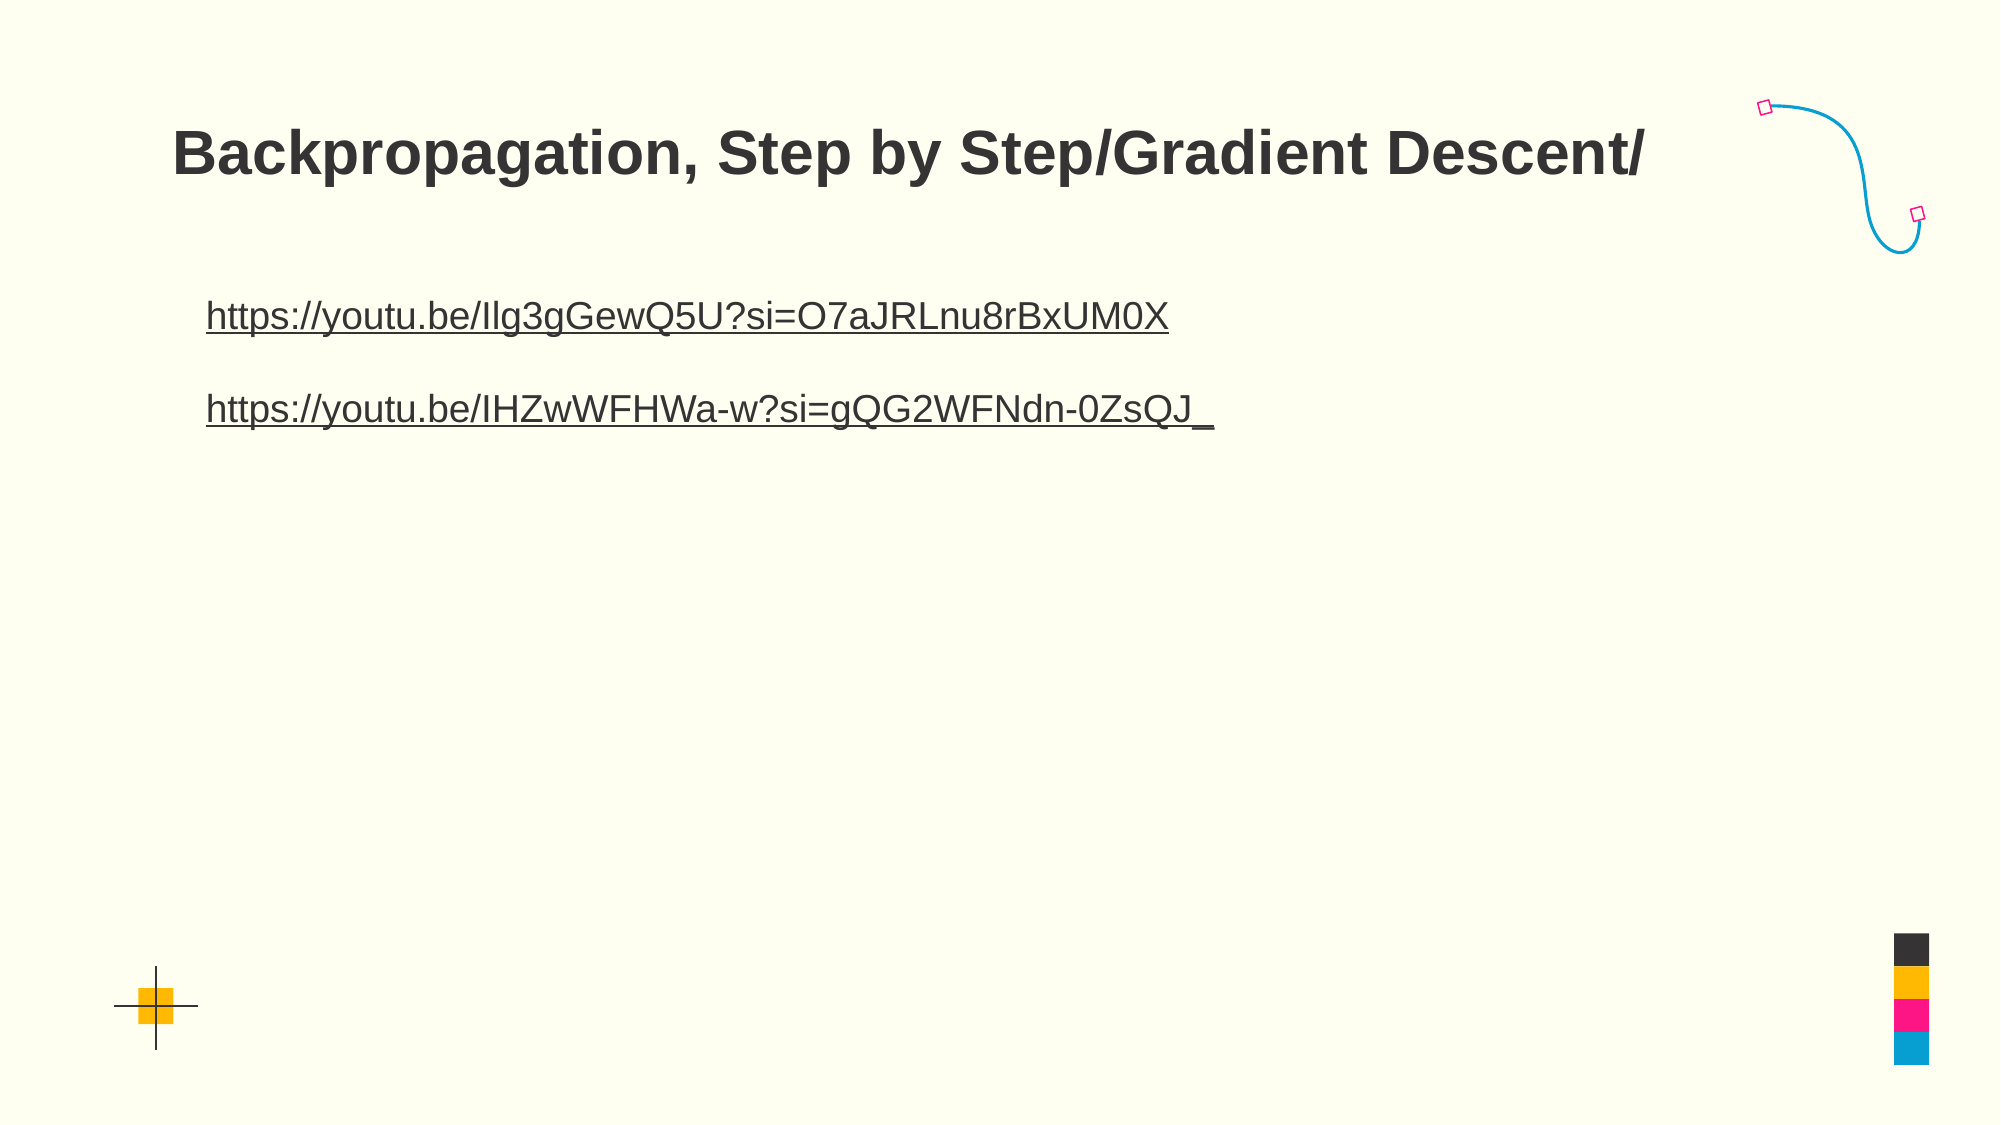

# Backpropagation, Step by Step/Gradient Descent/
https://youtu.be/Ilg3gGewQ5U?si=O7aJRLnu8rBxUM0X

https://youtu.be/IHZwWFHWa-w?si=gQG2WFNdn-0ZsQJ_